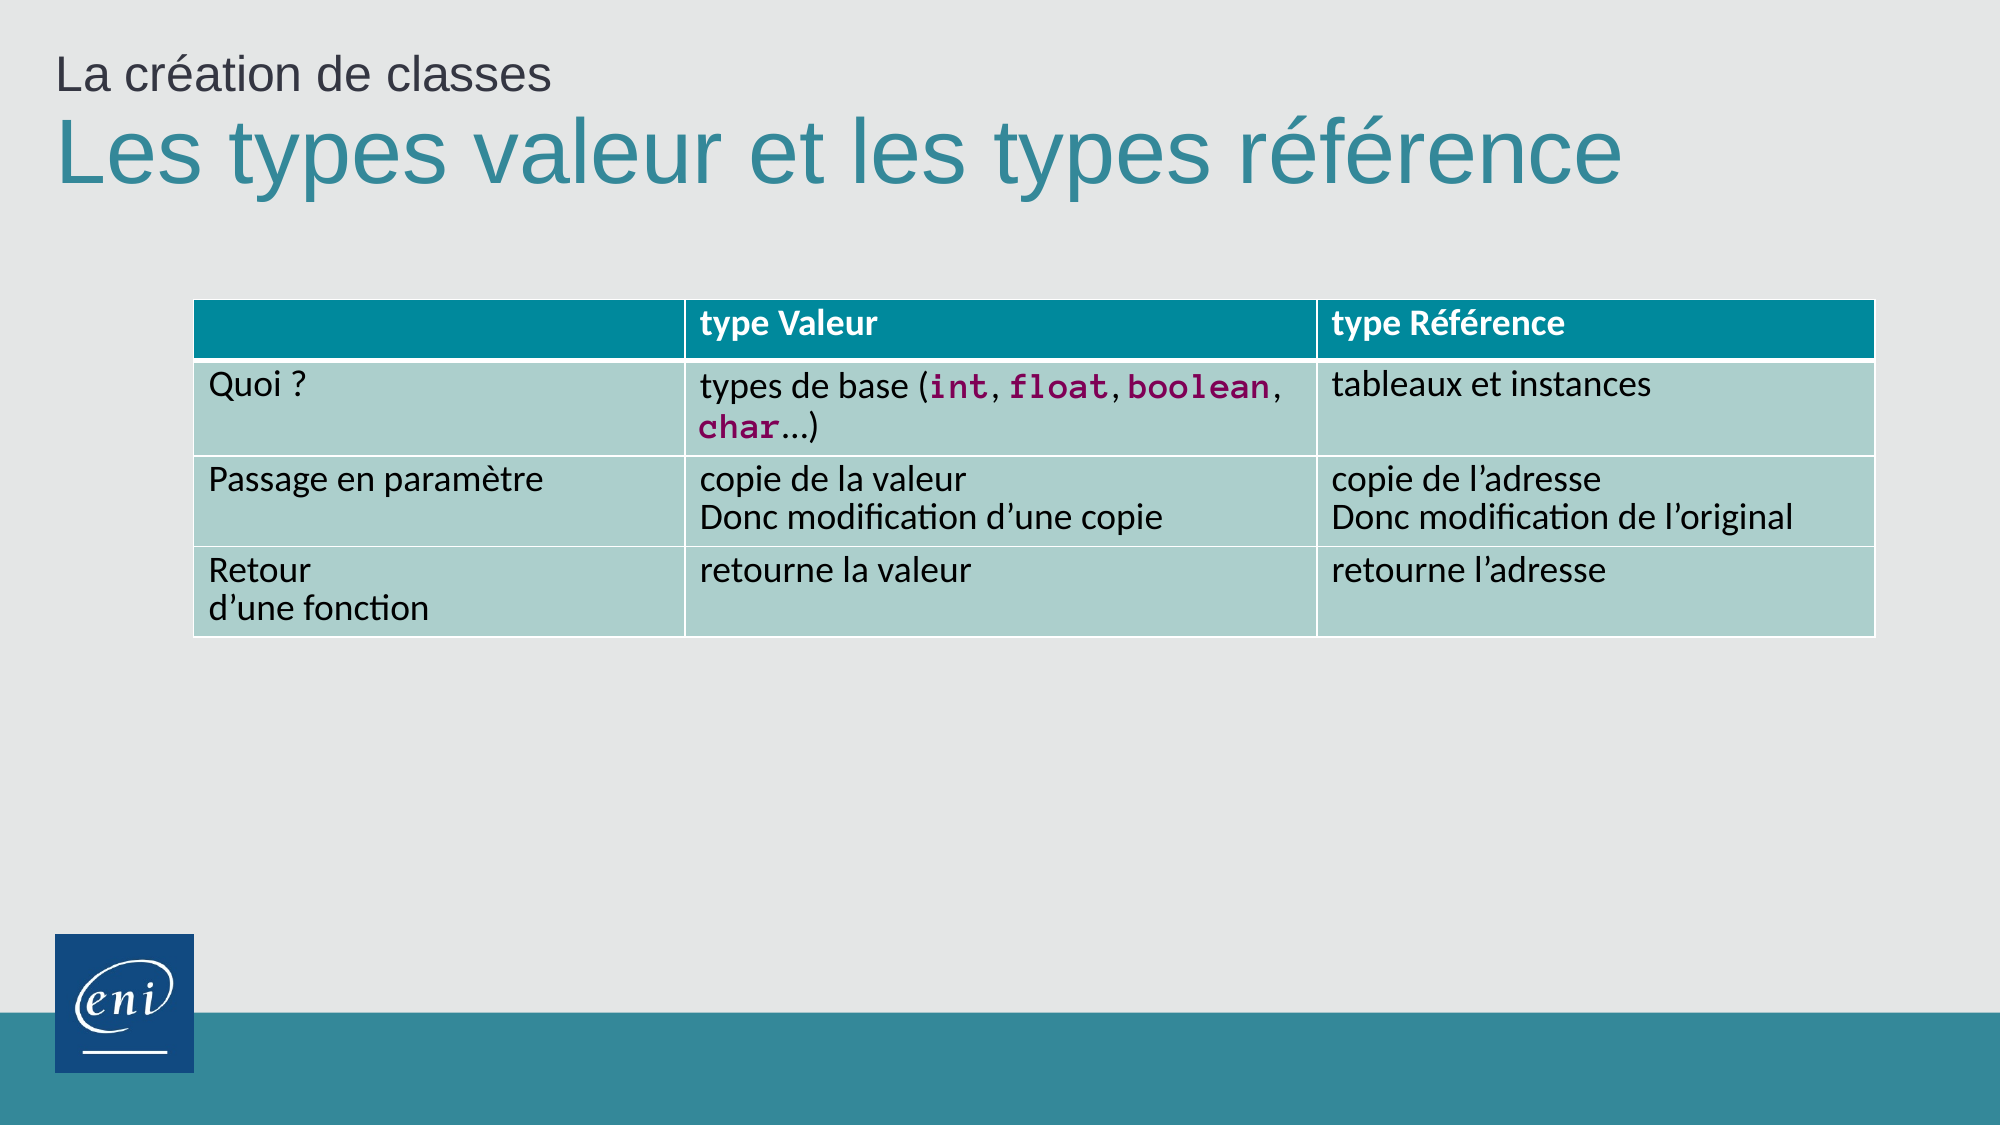

La création de classes
# Les types valeur et les types référence
|  | type Valeur | type Référence |
| --- | --- | --- |
| Quoi ? | types de base (int, float, boolean, char…) | tableaux et instances |
| Passage en paramètre | copie de la valeur Donc modification d’une copie | copie de l’adresse Donc modification de l’original |
| Retour d’une fonction | retourne la valeur | retourne l’adresse |